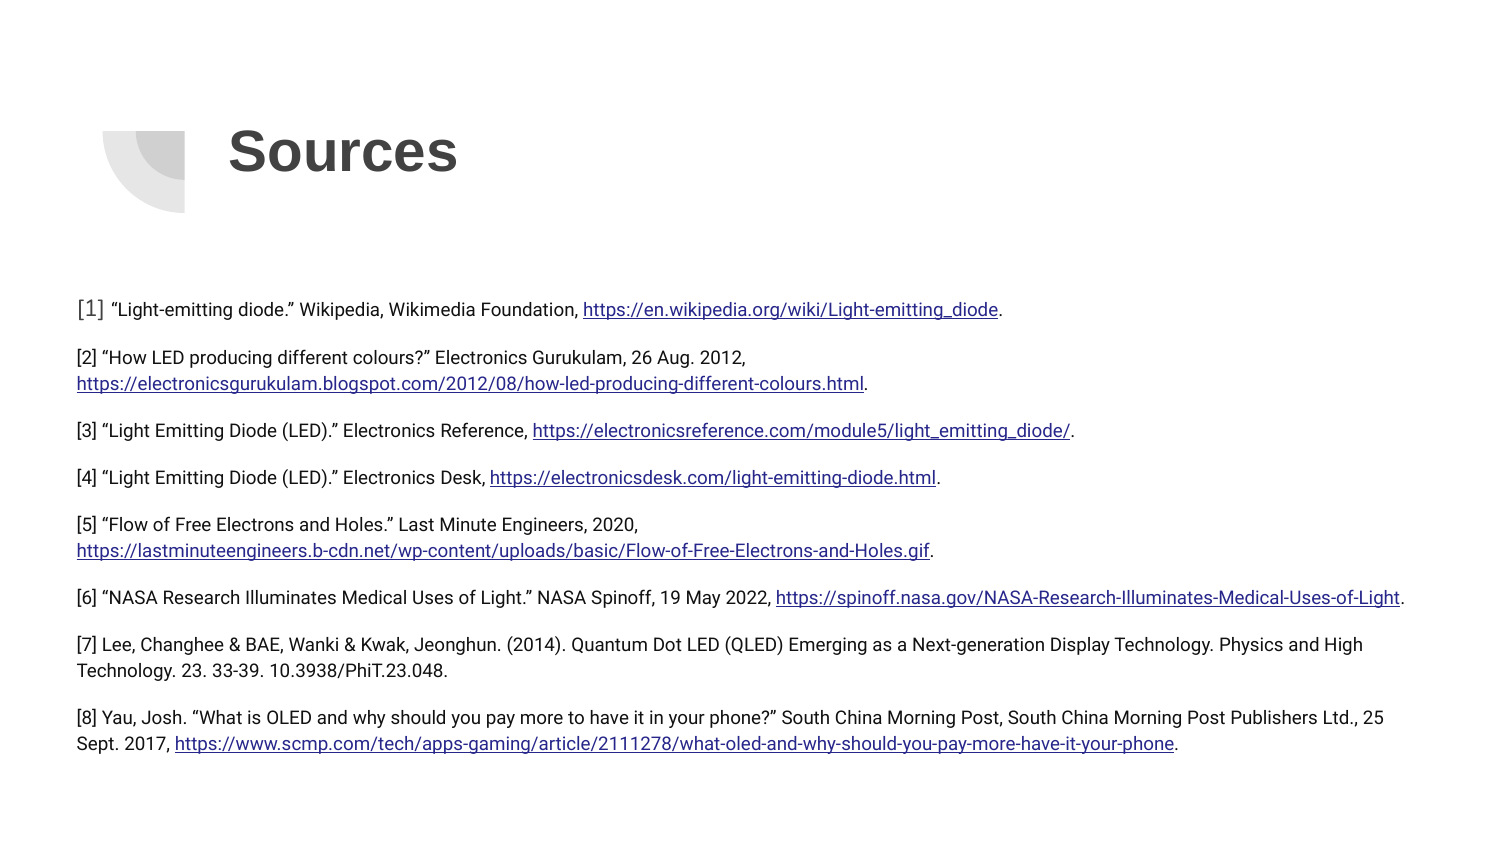

# Sources
[1] “Light-emitting diode.” Wikipedia, Wikimedia Foundation, https://en.wikipedia.org/wiki/Light-emitting_diode.
[2] “How LED producing different colours?” Electronics Gurukulam, 26 Aug. 2012, https://electronicsgurukulam.blogspot.com/2012/08/how-led-producing-different-colours.html.
[3] “Light Emitting Diode (LED).” Electronics Reference, https://electronicsreference.com/module5/light_emitting_diode/.
[4] “Light Emitting Diode (LED).” Electronics Desk, https://electronicsdesk.com/light-emitting-diode.html.
[5] “Flow of Free Electrons and Holes.” Last Minute Engineers, 2020, https://lastminuteengineers.b-cdn.net/wp-content/uploads/basic/Flow-of-Free-Electrons-and-Holes.gif.
[6] “NASA Research Illuminates Medical Uses of Light.” NASA Spinoff, 19 May 2022, https://spinoff.nasa.gov/NASA-Research-Illuminates-Medical-Uses-of-Light.
[7] Lee, Changhee & BAE, Wanki & Kwak, Jeonghun. (2014). Quantum Dot LED (QLED) Emerging as a Next-generation Display Technology. Physics and High Technology. 23. 33-39. 10.3938/PhiT.23.048.
[8] Yau, Josh. “What is OLED and why should you pay more to have it in your phone?” South China Morning Post, South China Morning Post Publishers Ltd., 25 Sept. 2017, https://www.scmp.com/tech/apps-gaming/article/2111278/what-oled-and-why-should-you-pay-more-have-it-your-phone.